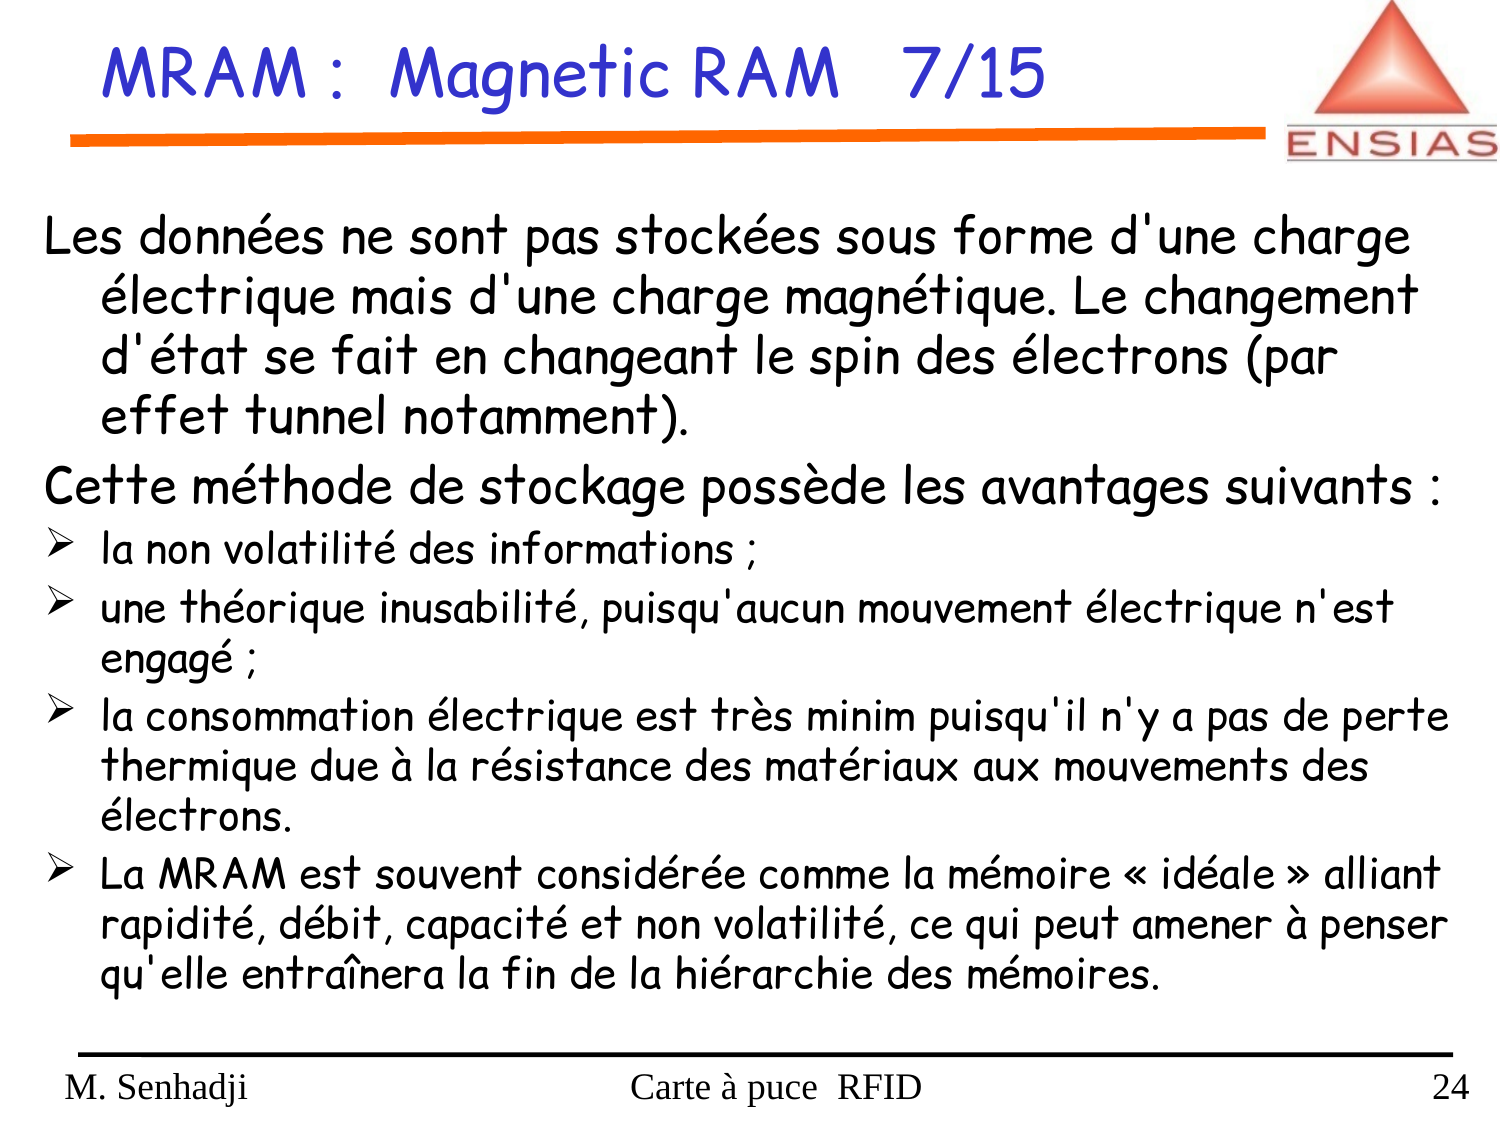

MRAM :  Magnetic RAM   7/15
Les données ne sont pas stockées sous forme d'une charge électrique mais d'une charge magnétique. Le changement d'état se fait en changeant le spin des électrons (par effet tunnel notamment).
Cette méthode de stockage possède les avantages suivants :
la non volatilité des informations ;
une théorique inusabilité, puisqu'aucun mouvement électrique n'est engagé ;
la consommation électrique est très minim puisqu'il n'y a pas de perte thermique due à la résistance des matériaux aux mouvements des électrons.
La MRAM est souvent considérée comme la mémoire « idéale » alliant rapidité, débit, capacité et non volatilité, ce qui peut amener à penser qu'elle entraînera la fin de la hiérarchie des mémoires.